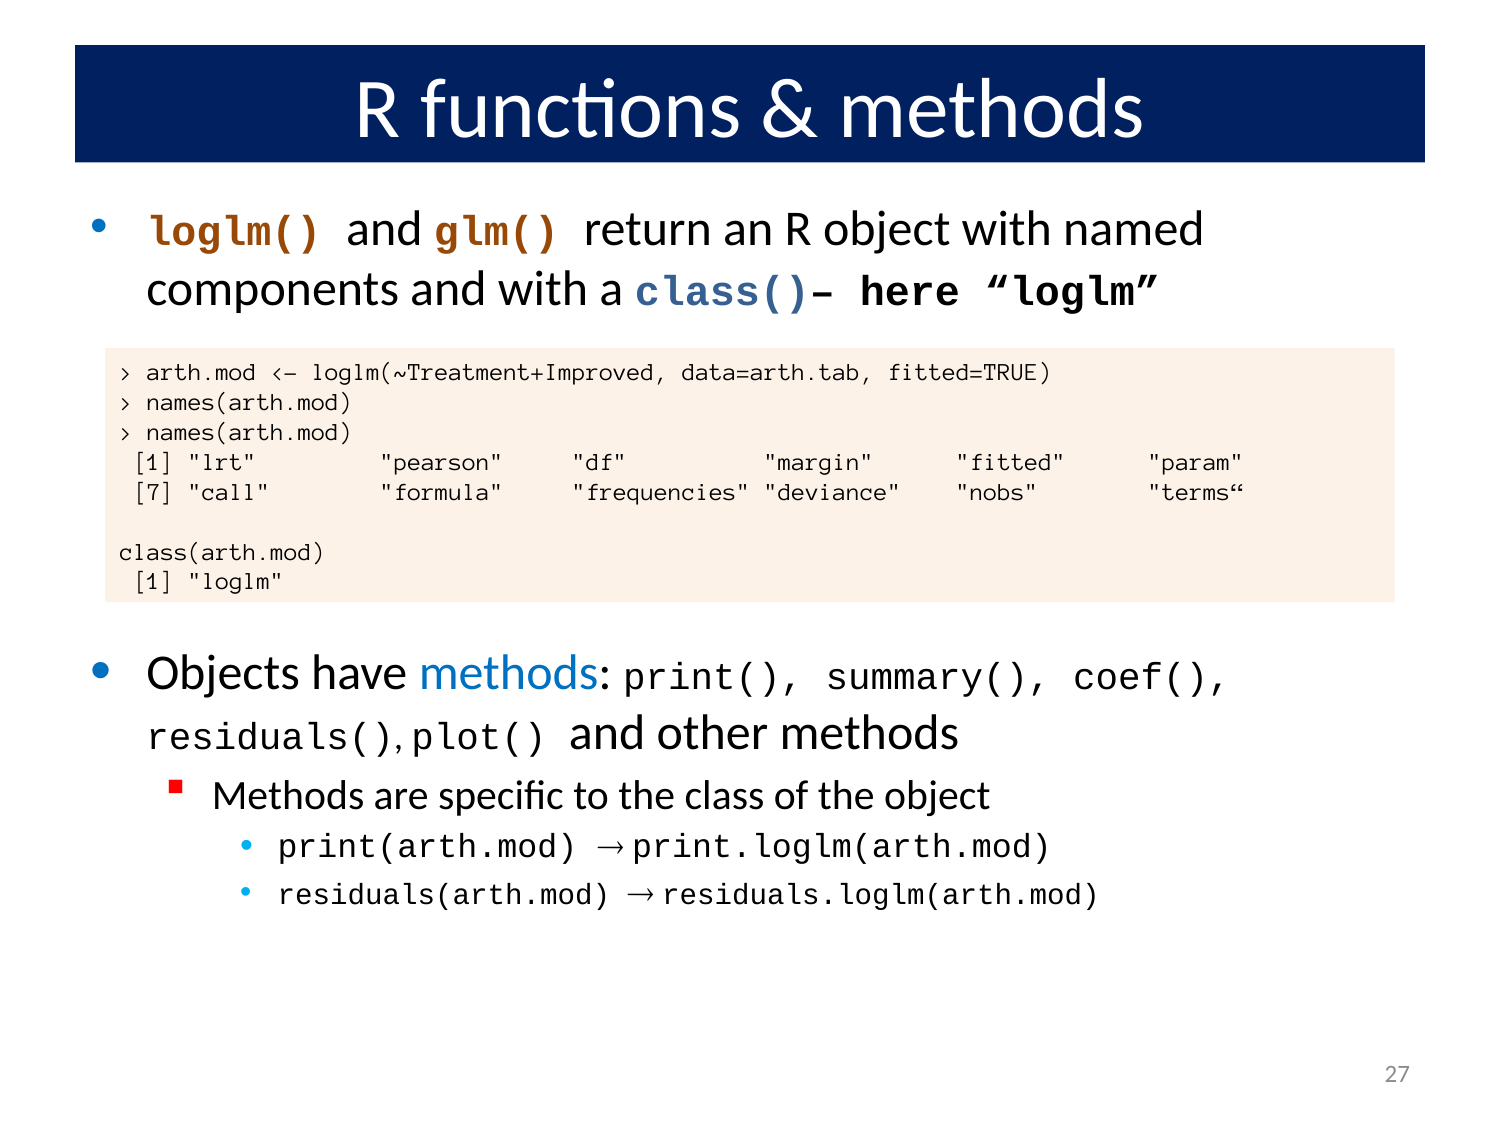

# R functions & methods
loglm() and glm() return an R object with named components and with a class()– here “loglm”

Objects have methods: print(), summary(), coef(), residuals(), plot() and other methods
Methods are specific to the class of the object
print(arth.mod) → print.loglm(arth.mod)
residuals(arth.mod) → residuals.loglm(arth.mod)

> arth.mod <- loglm(~Treatment+Improved, data=arth.tab, fitted=TRUE)
> names(arth.mod)
> names(arth.mod)
 [1] "lrt"         "pearson"     "df"          "margin"      "fitted"      "param"
 [7] "call"        "formula"     "frequencies" "deviance"    "nobs"        "terms“

class(arth.mod)
 [1] "loglm"
27